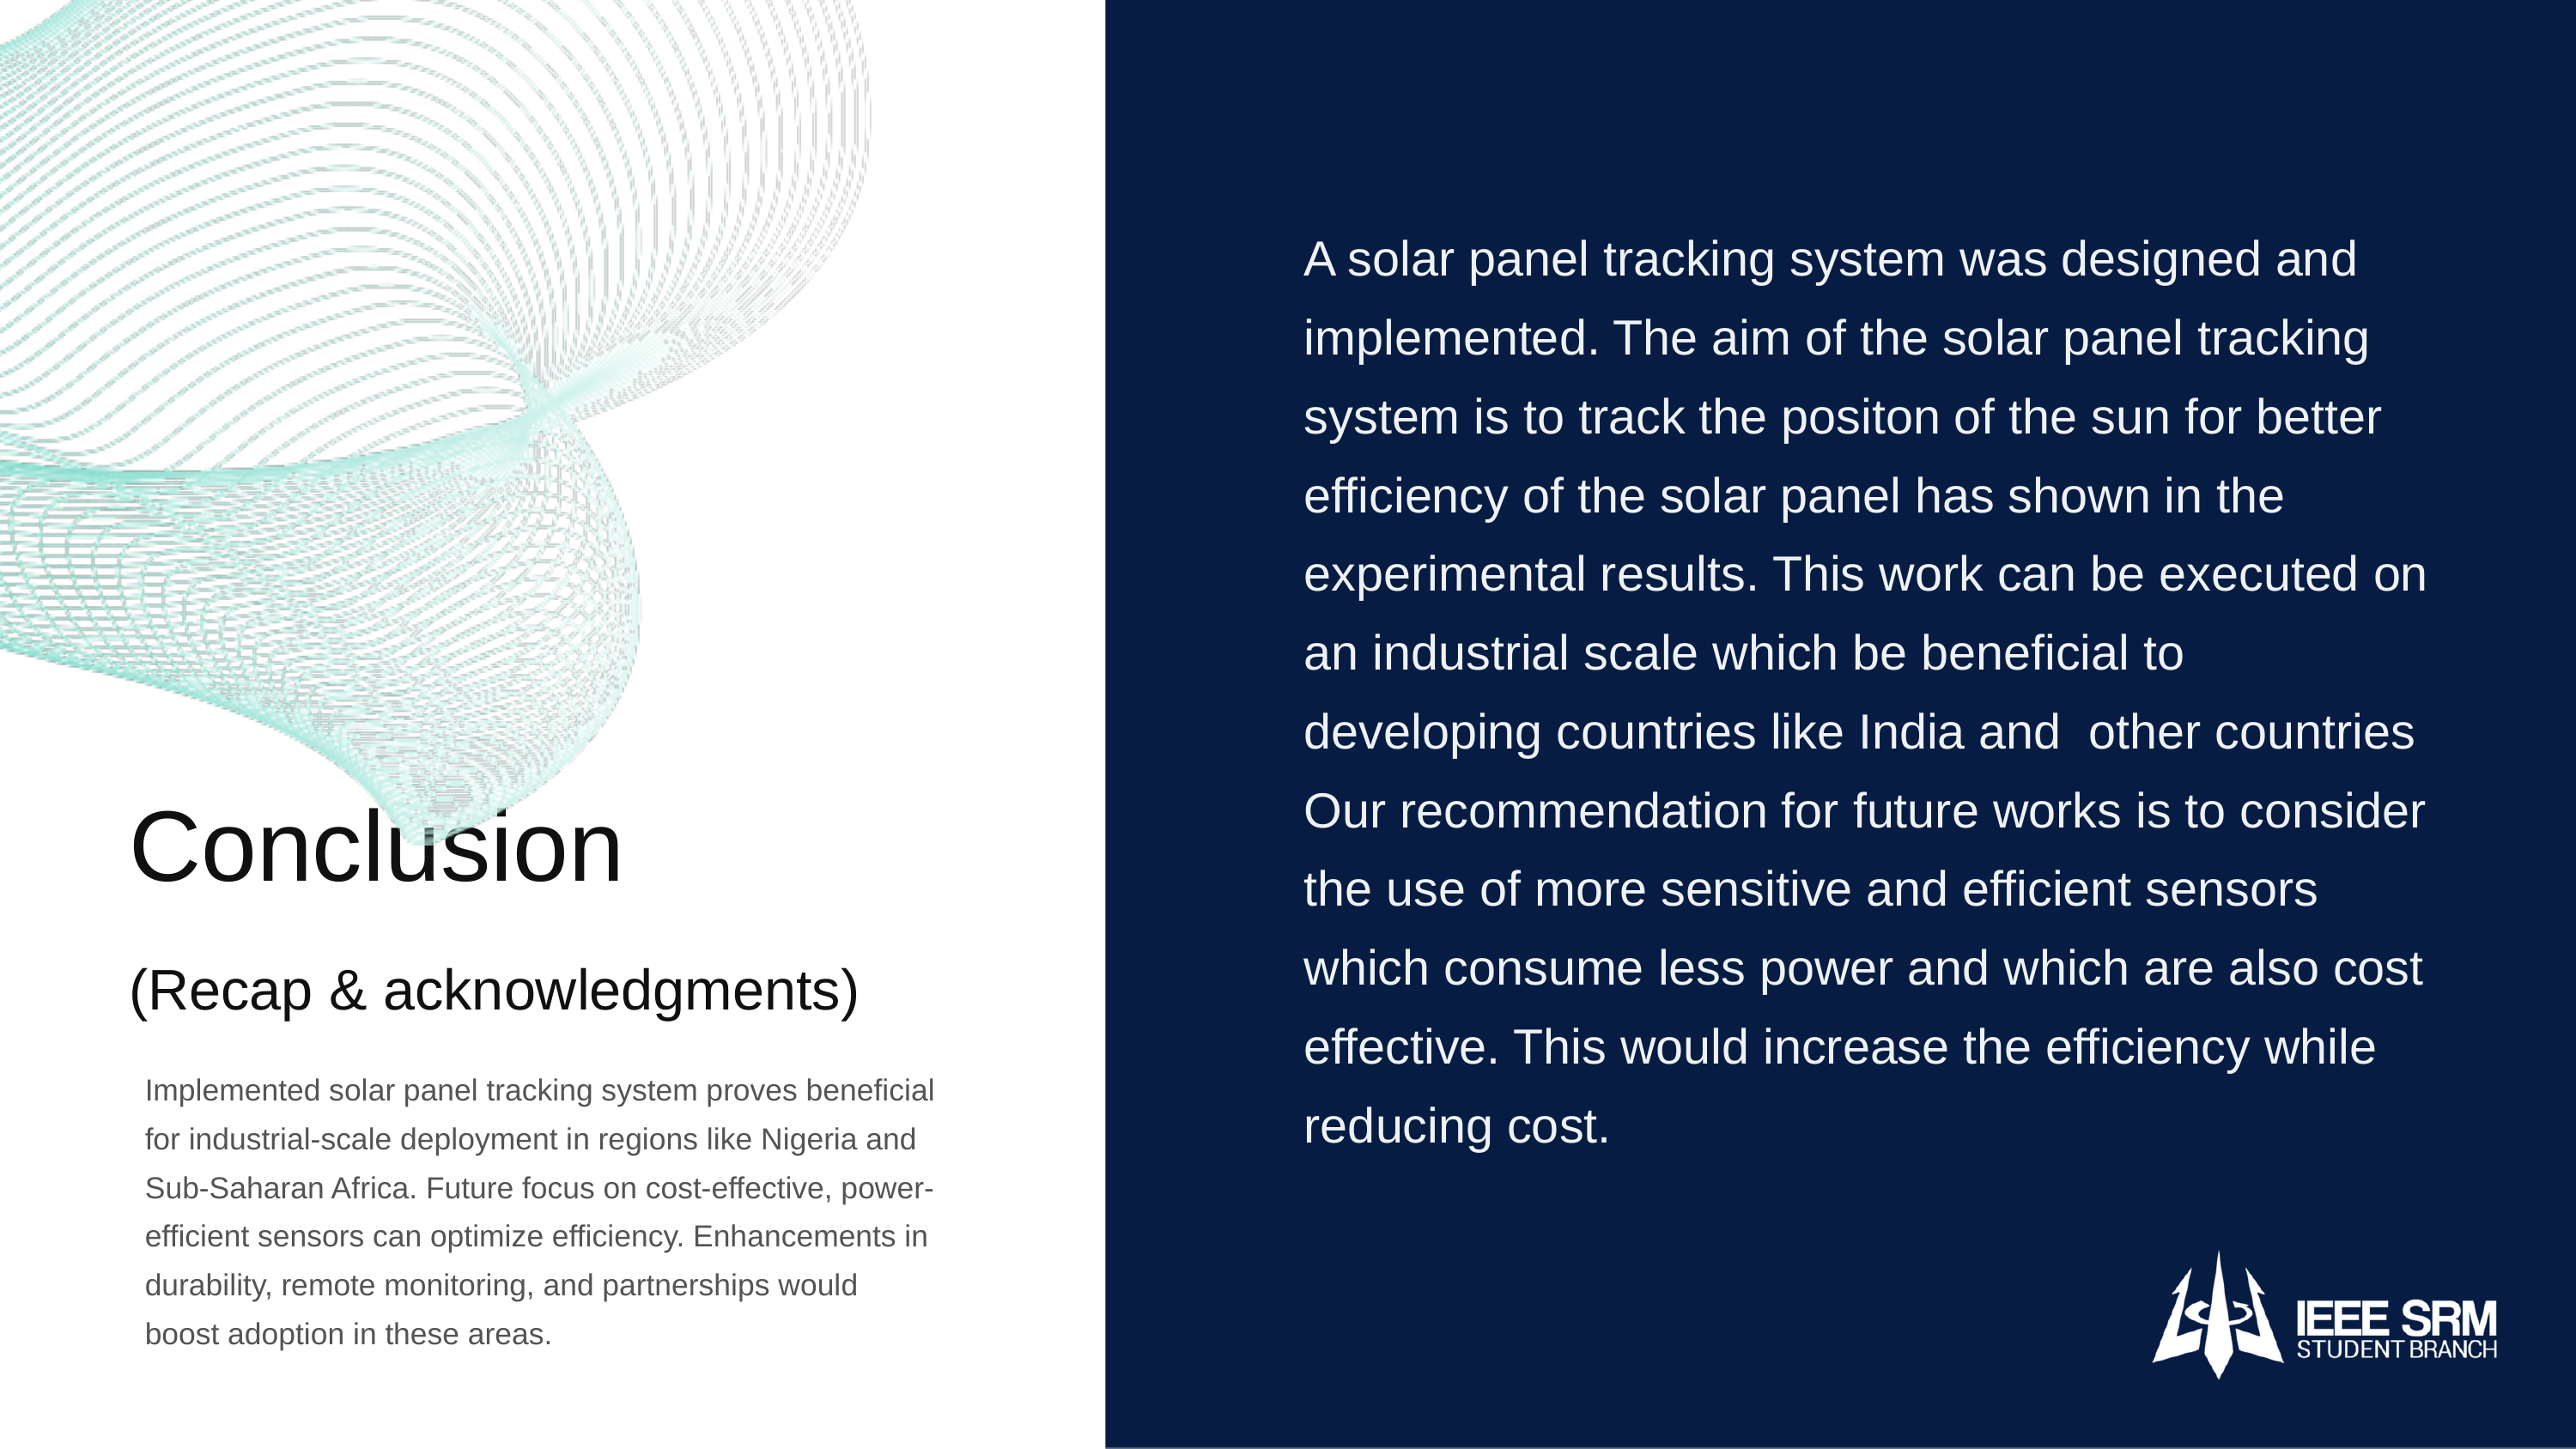

A solar panel tracking system was designed and implemented. The aim of the solar panel tracking system is to track the positon of the sun for better efficiency of the solar panel has shown in the experimental results. This work can be executed on an industrial scale which be beneficial to developing countries like India and  other countries Our recommendation for future works is to consider the use of more sensitive and efficient sensors which consume less power and which are also cost effective. This would increase the efficiency while reducing cost.
Conclusion
(Recap & acknowledgments)
Implemented solar panel tracking system proves beneficial for industrial-scale deployment in regions like Nigeria and Sub-Saharan Africa. Future focus on cost-effective, power-efficient sensors can optimize efficiency. Enhancements in durability, remote monitoring, and partnerships would boost adoption in these areas.